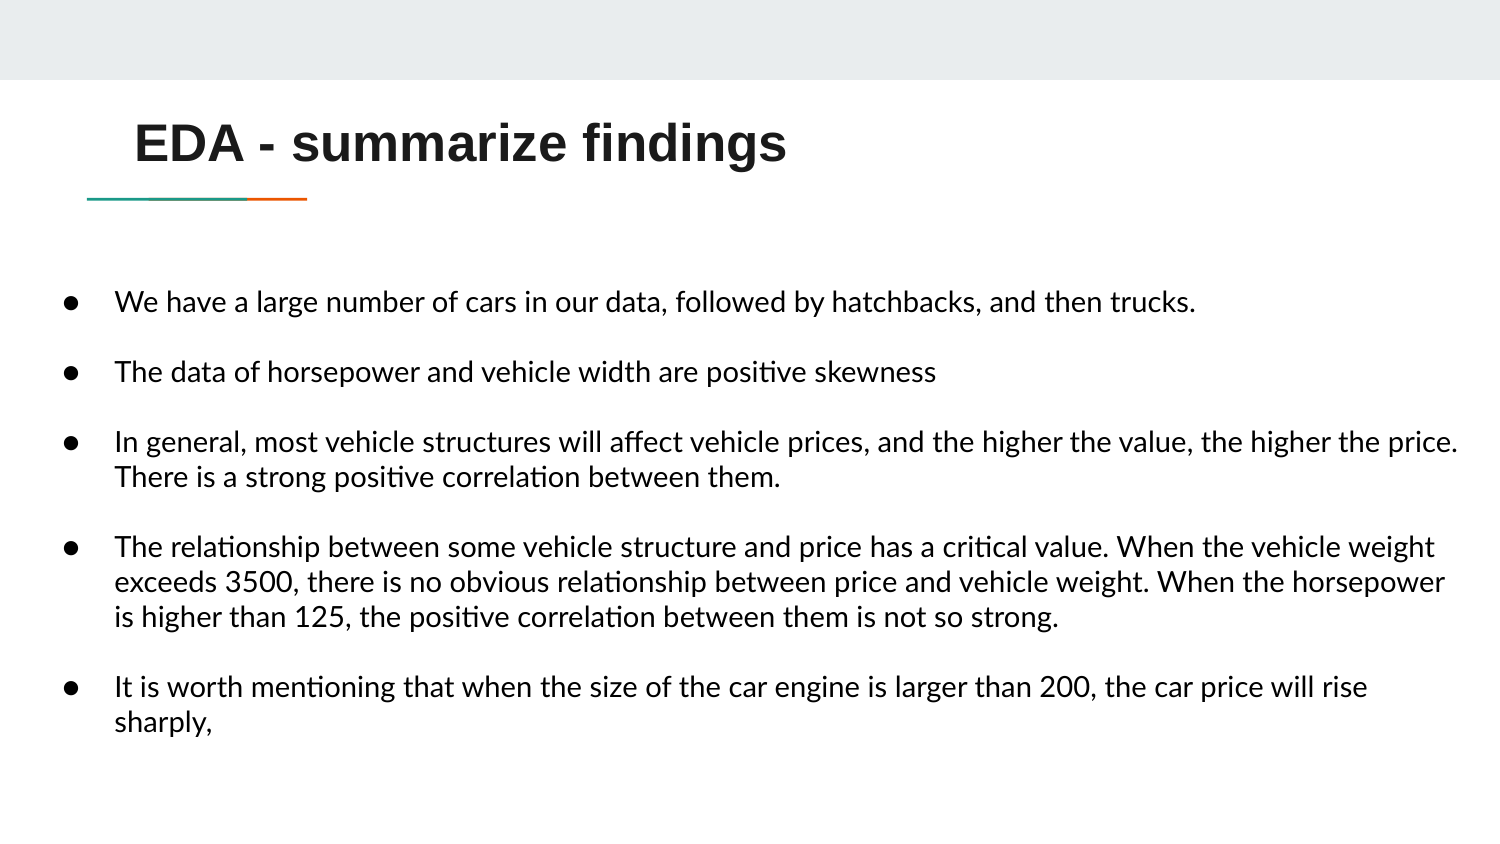

# EDA - summarize findings
We have a large number of cars in our data, followed by hatchbacks, and then trucks.

The data of horsepower and vehicle width are positive skewness

In general, most vehicle structures will affect vehicle prices, and the higher the value, the higher the price. There is a strong positive correlation between them.

The relationship between some vehicle structure and price has a critical value. When the vehicle weight exceeds 3500, there is no obvious relationship between price and vehicle weight. When the horsepower is higher than 125, the positive correlation between them is not so strong.

It is worth mentioning that when the size of the car engine is larger than 200, the car price will rise sharply,